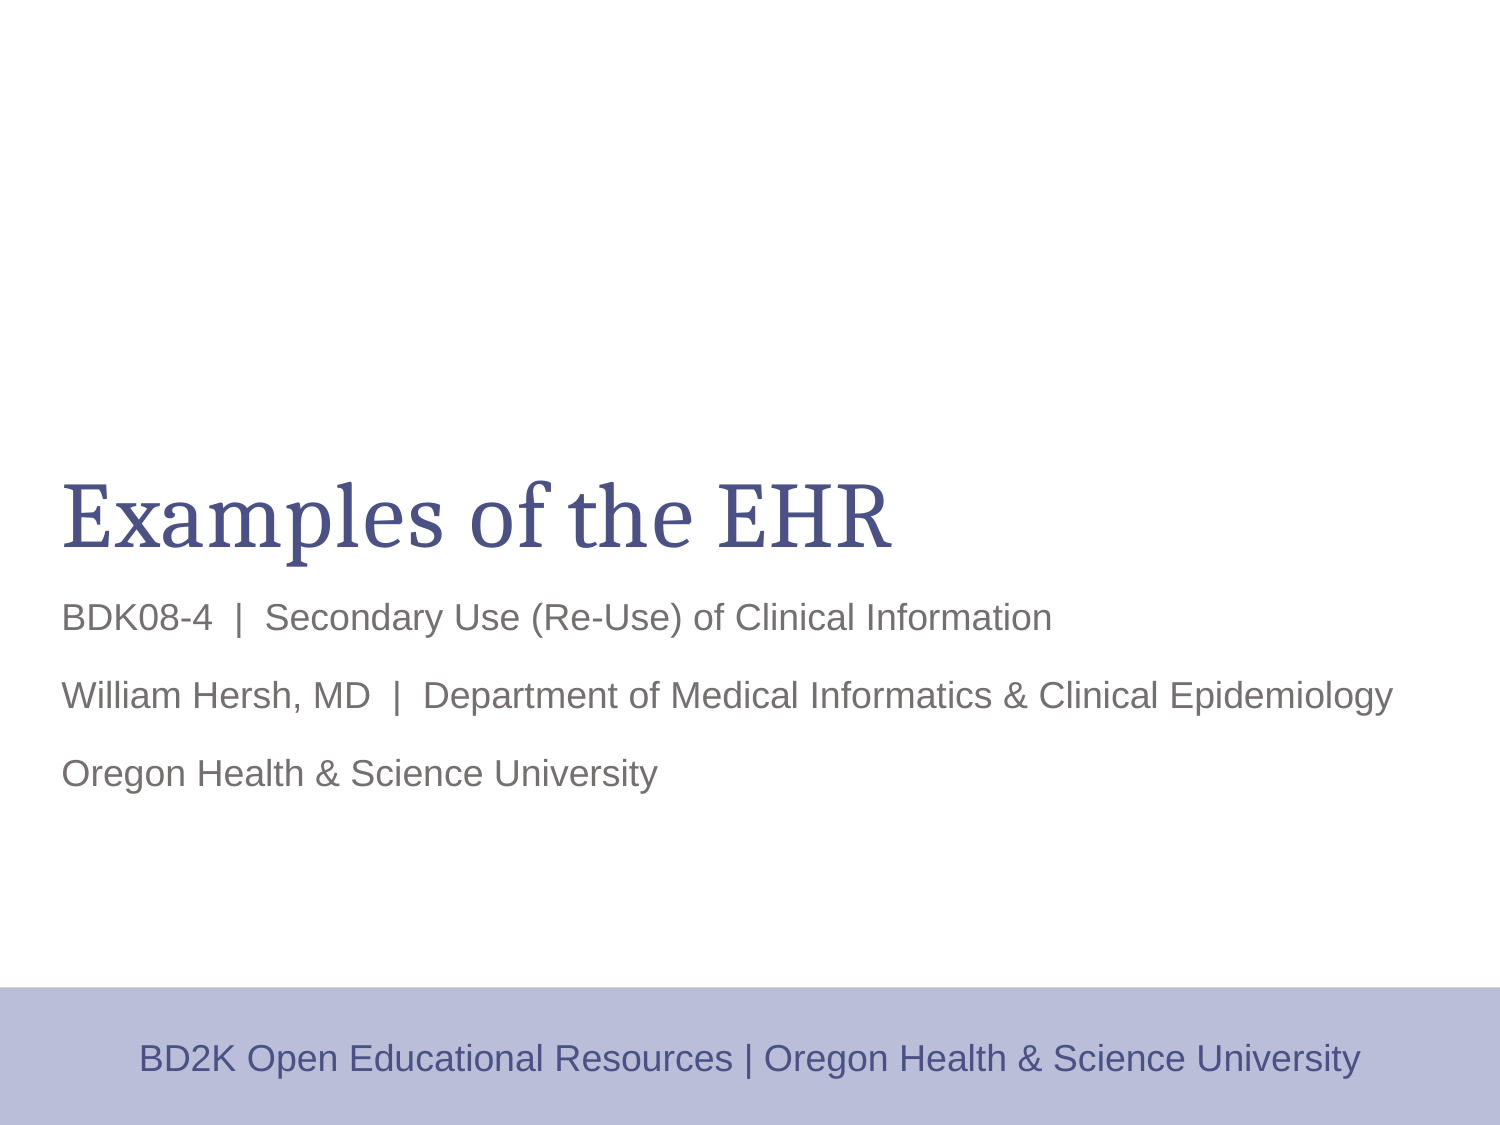

# Examples of the EHR
BDK08-4  |  Secondary Use (Re-Use) of Clinical Information
William Hersh, MD  |  Department of Medical Informatics & Clinical Epidemiology
Oregon Health & Science University